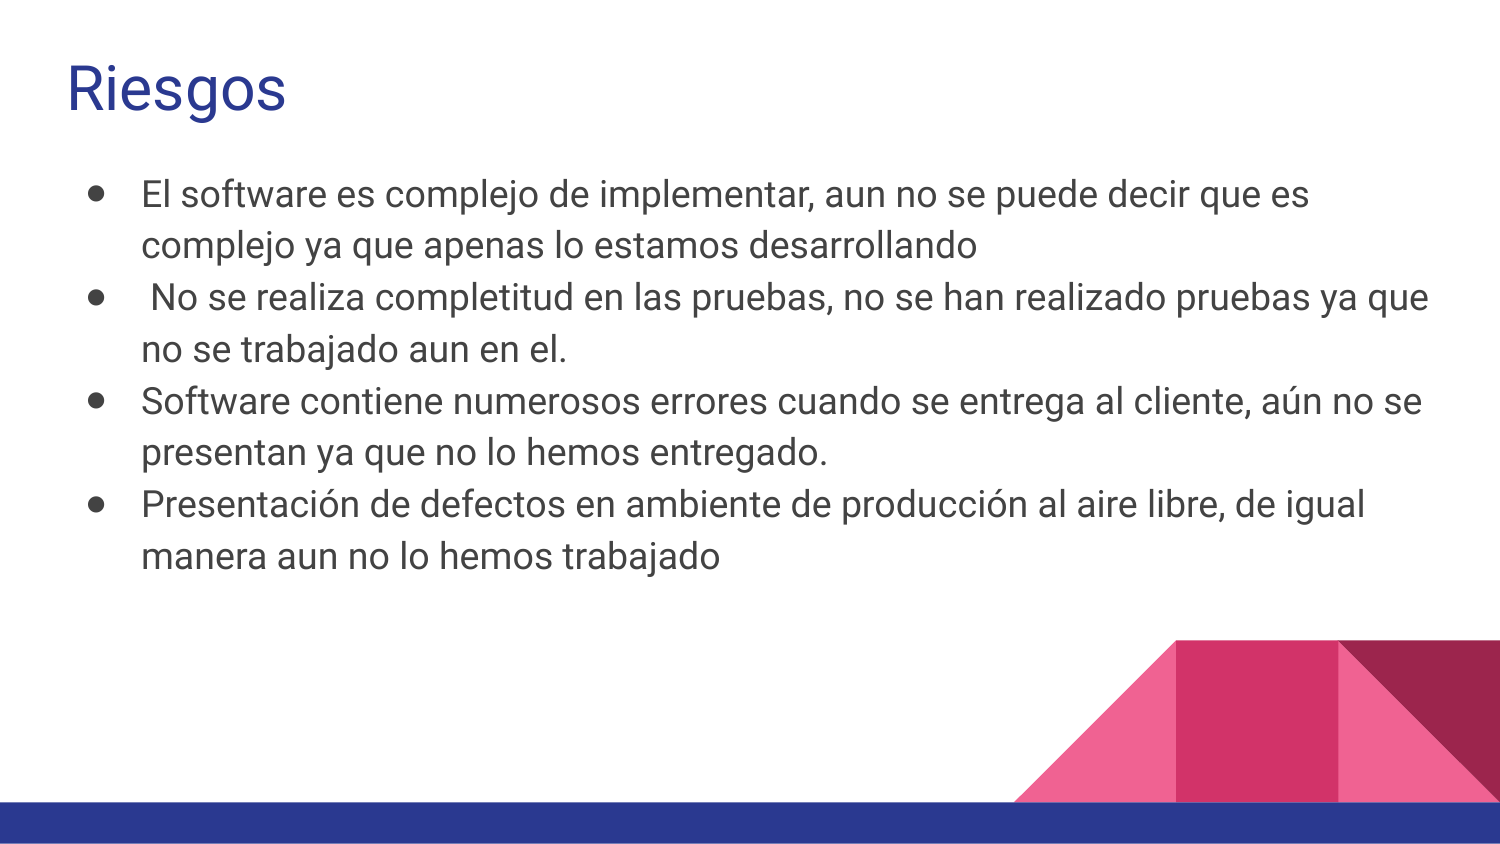

# Riesgos
El software es complejo de implementar, aun no se puede decir que es complejo ya que apenas lo estamos desarrollando
 No se realiza completitud en las pruebas, no se han realizado pruebas ya que no se trabajado aun en el.
Software contiene numerosos errores cuando se entrega al cliente, aún no se presentan ya que no lo hemos entregado.
Presentación de defectos en ambiente de producción al aire libre, de igual manera aun no lo hemos trabajado